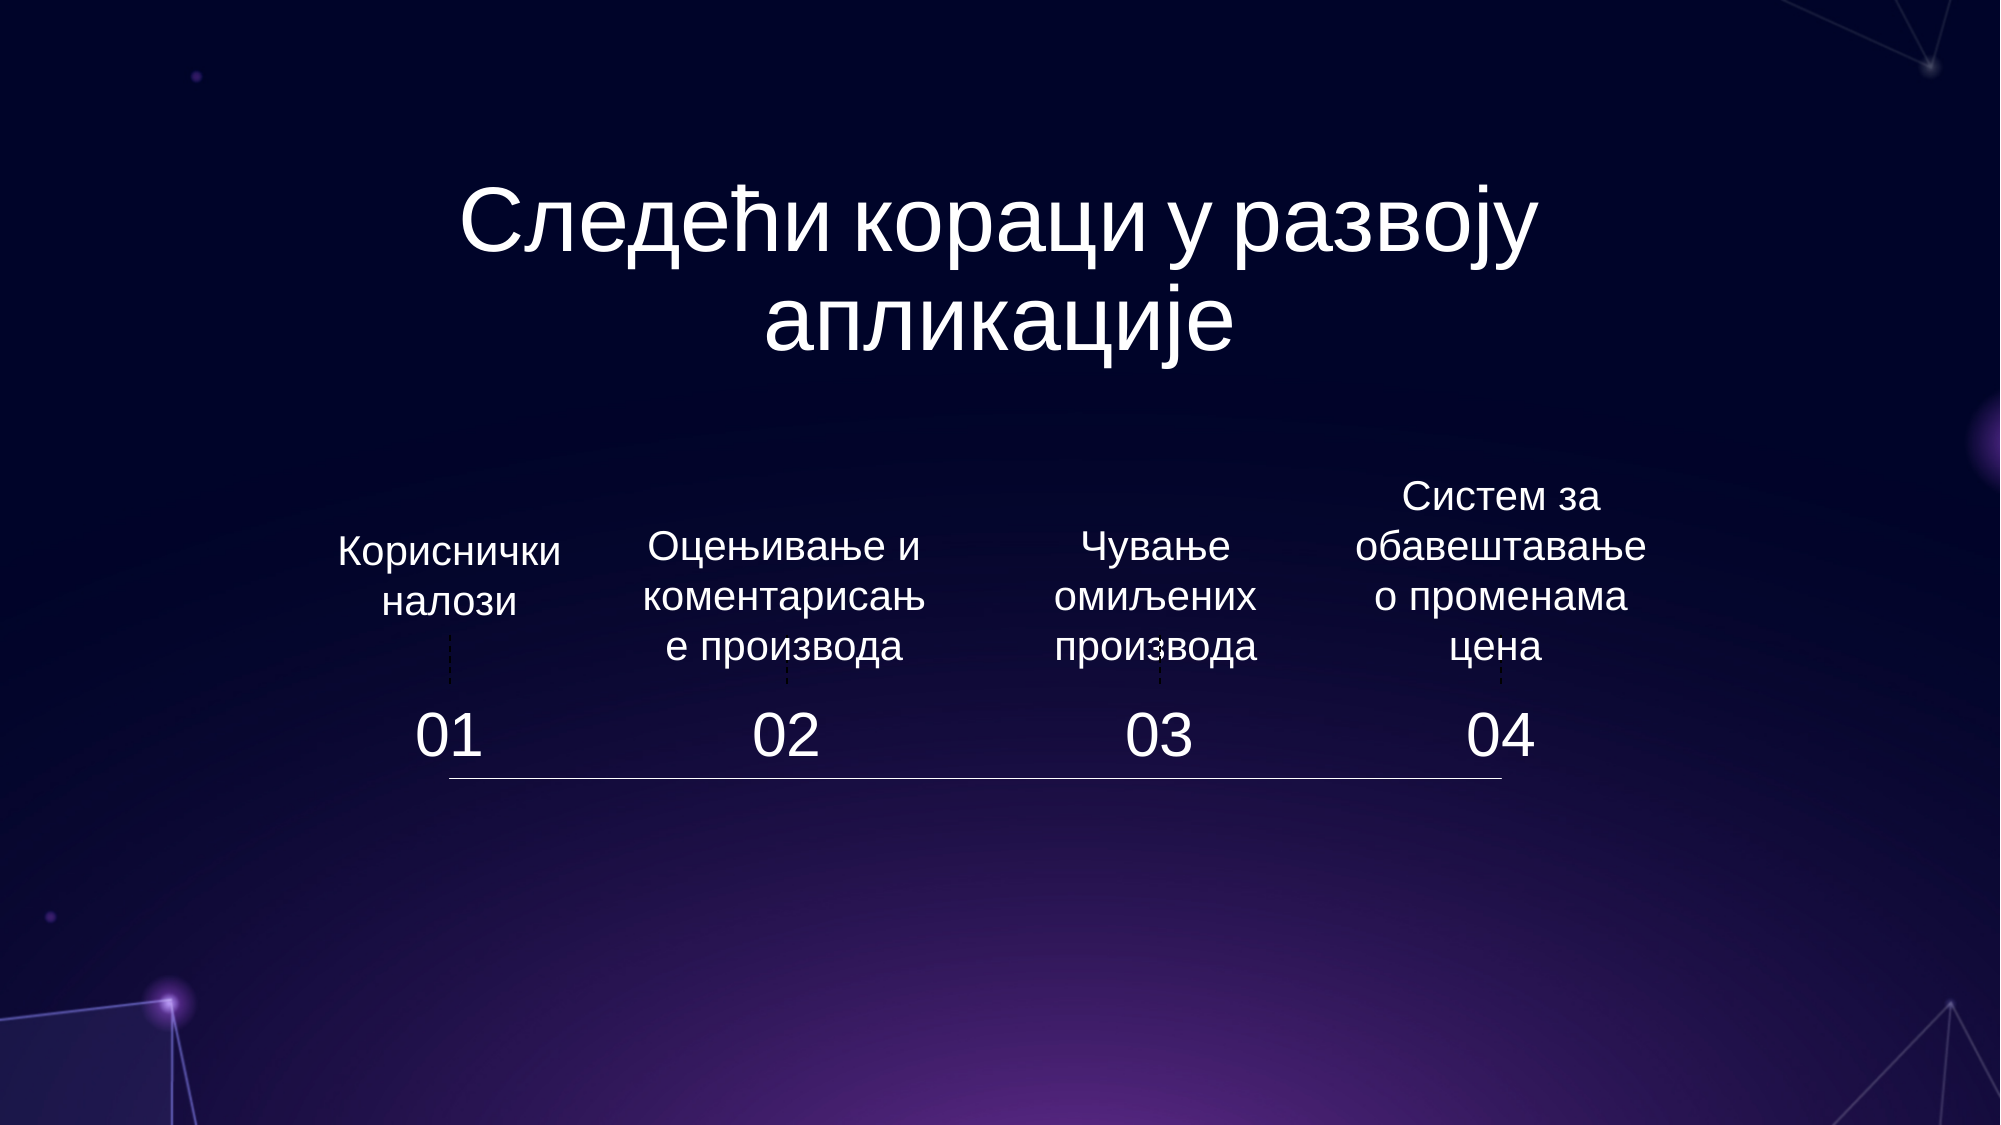

# Следећи кораци у развоју апликације

Оцењивање и коментарисање производа
Чување омиљених производа
Систем за обавештавање о променама цена
Кориснички налози

01
02
03
04